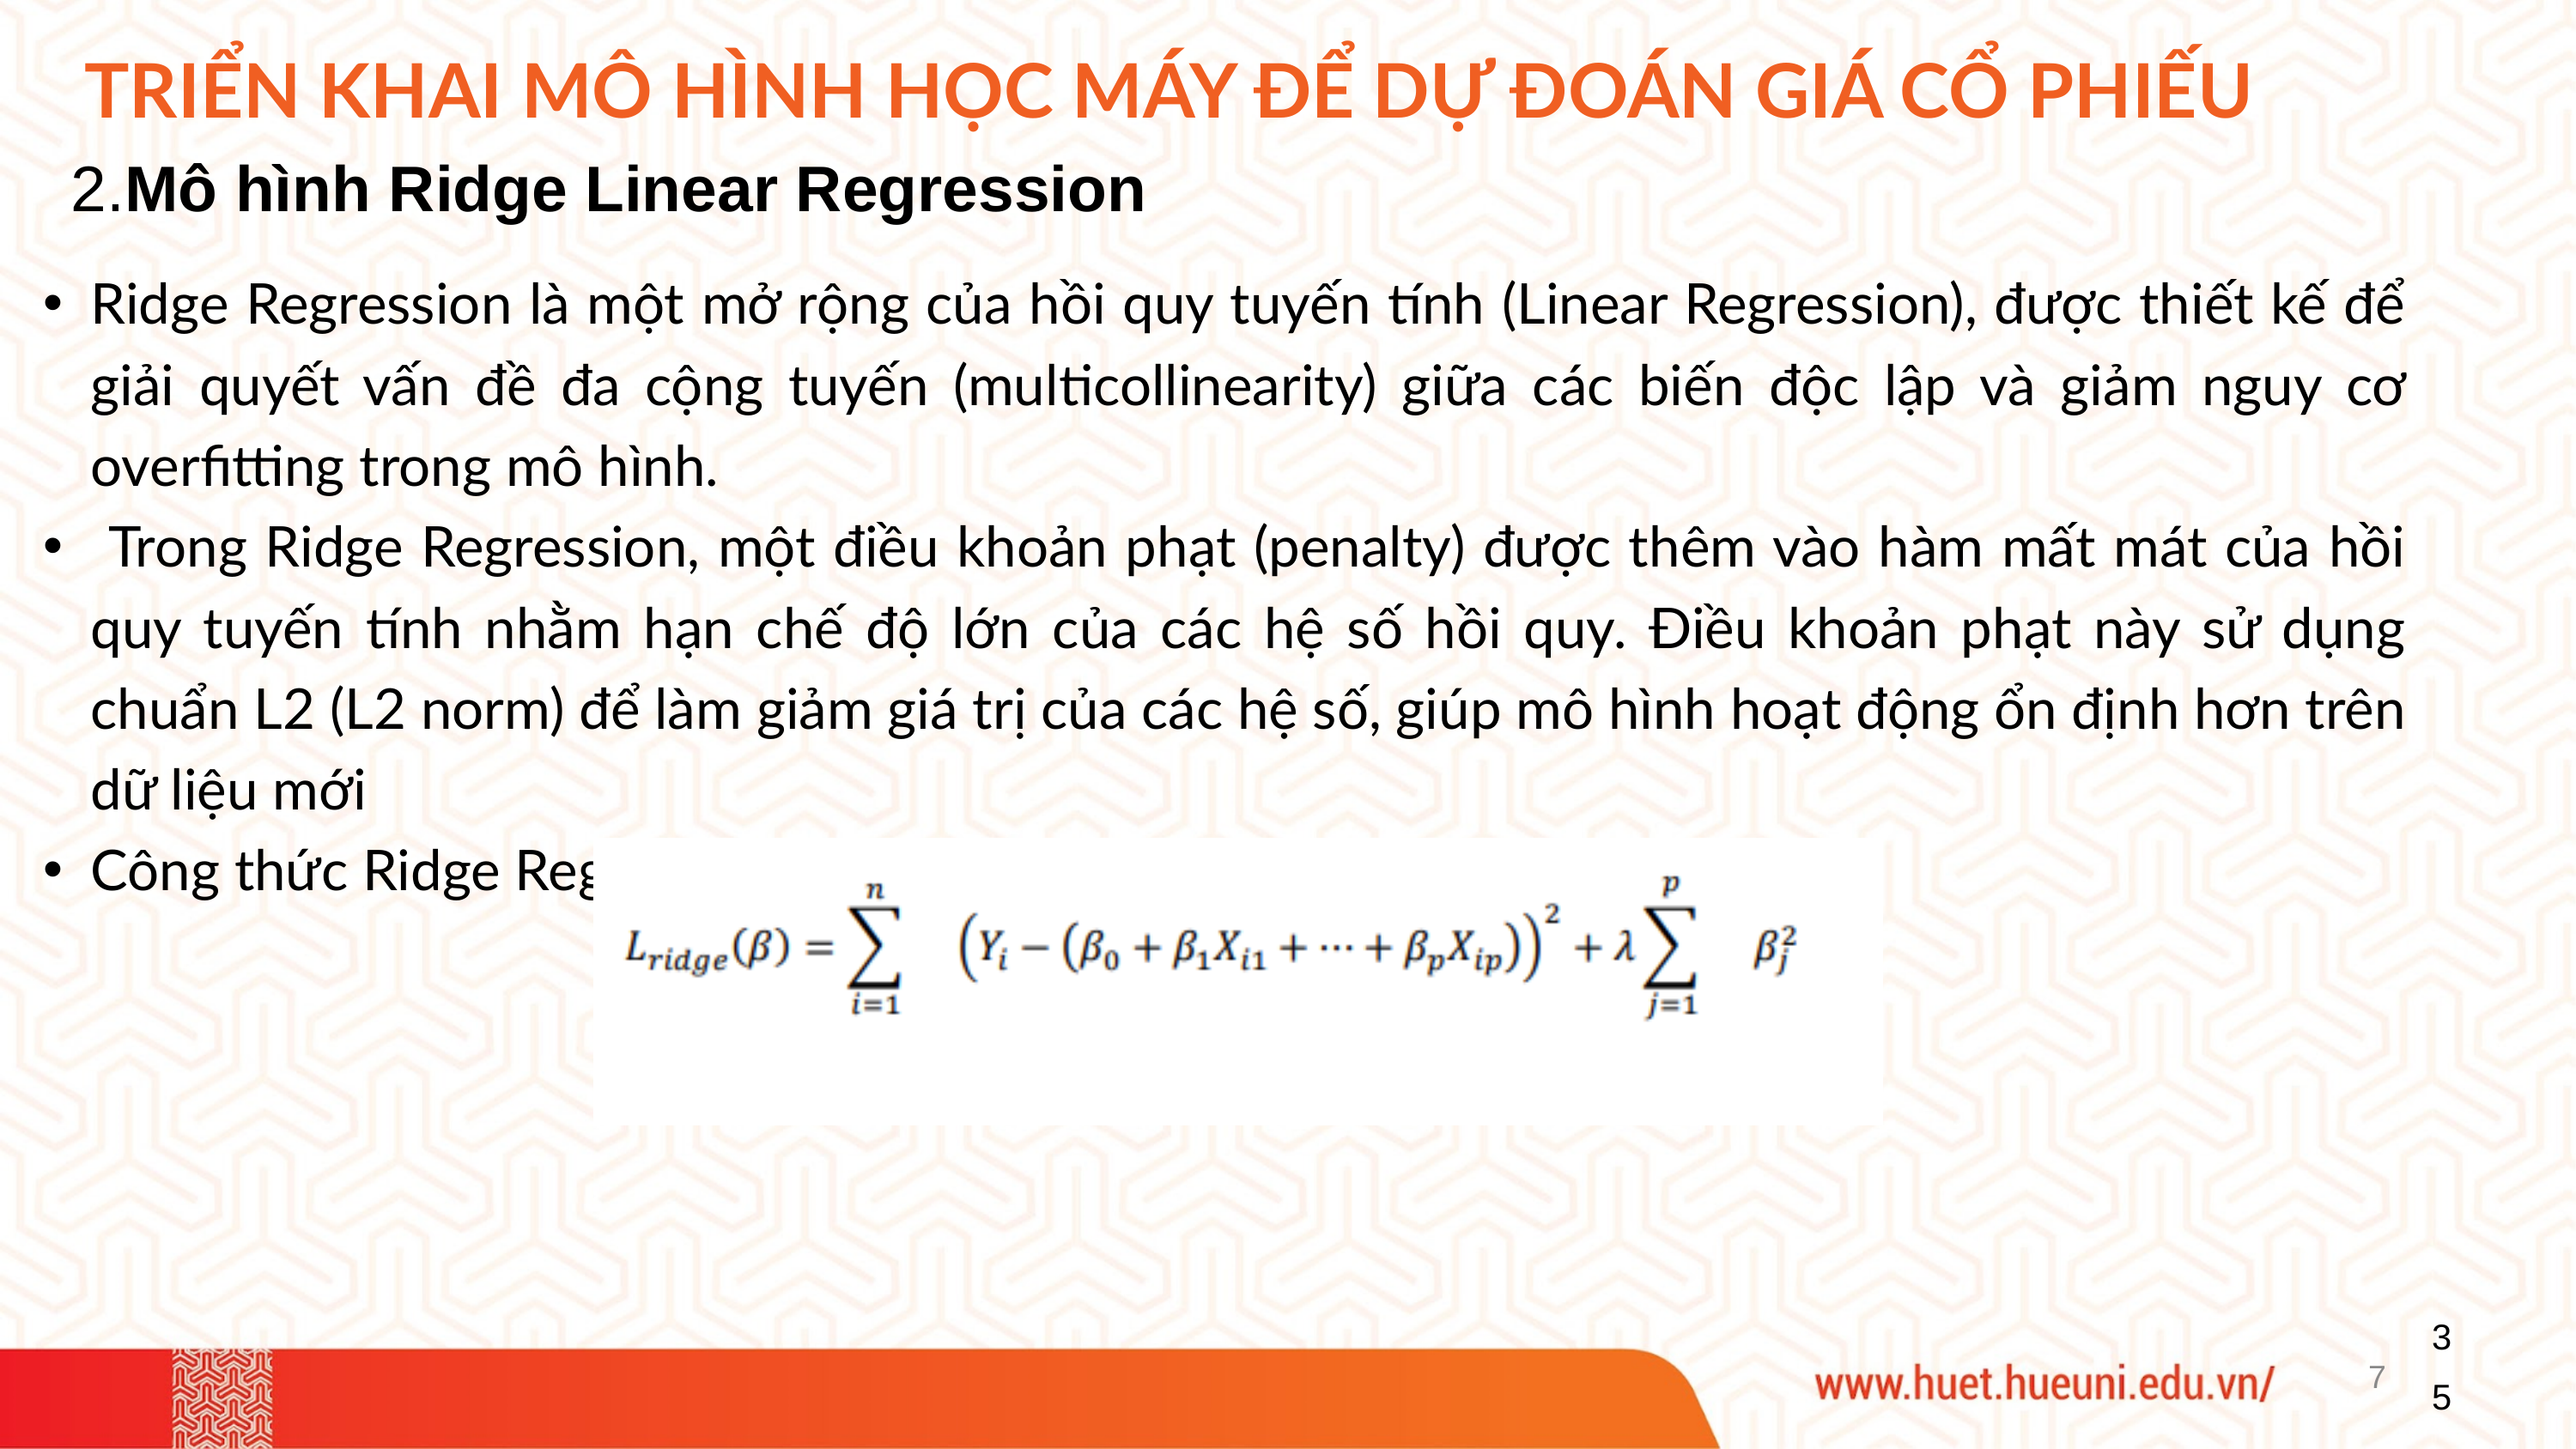

TRIỂN KHAI MÔ HÌNH HỌC MÁY ĐỂ DỰ ĐOÁN GIÁ CỔ PHIẾU
    2.Mô hình Ridge Linear Regression
Ridge Regression là một mở rộng của hồi quy tuyến tính (Linear Regression), được thiết kế để giải quyết vấn đề đa cộng tuyến (multicollinearity) giữa các biến độc lập và giảm nguy cơ overfitting trong mô hình.
 Trong Ridge Regression, một điều khoản phạt (penalty) được thêm vào hàm mất mát của hồi quy tuyến tính nhằm hạn chế độ lớn của các hệ số hồi quy. Điều khoản phạt này sử dụng chuẩn L2 (L2 norm) để làm giảm giá trị của các hệ số, giúp mô hình hoạt động ổn định hơn trên dữ liệu mới
Công thức Ridge Regression:

35
7